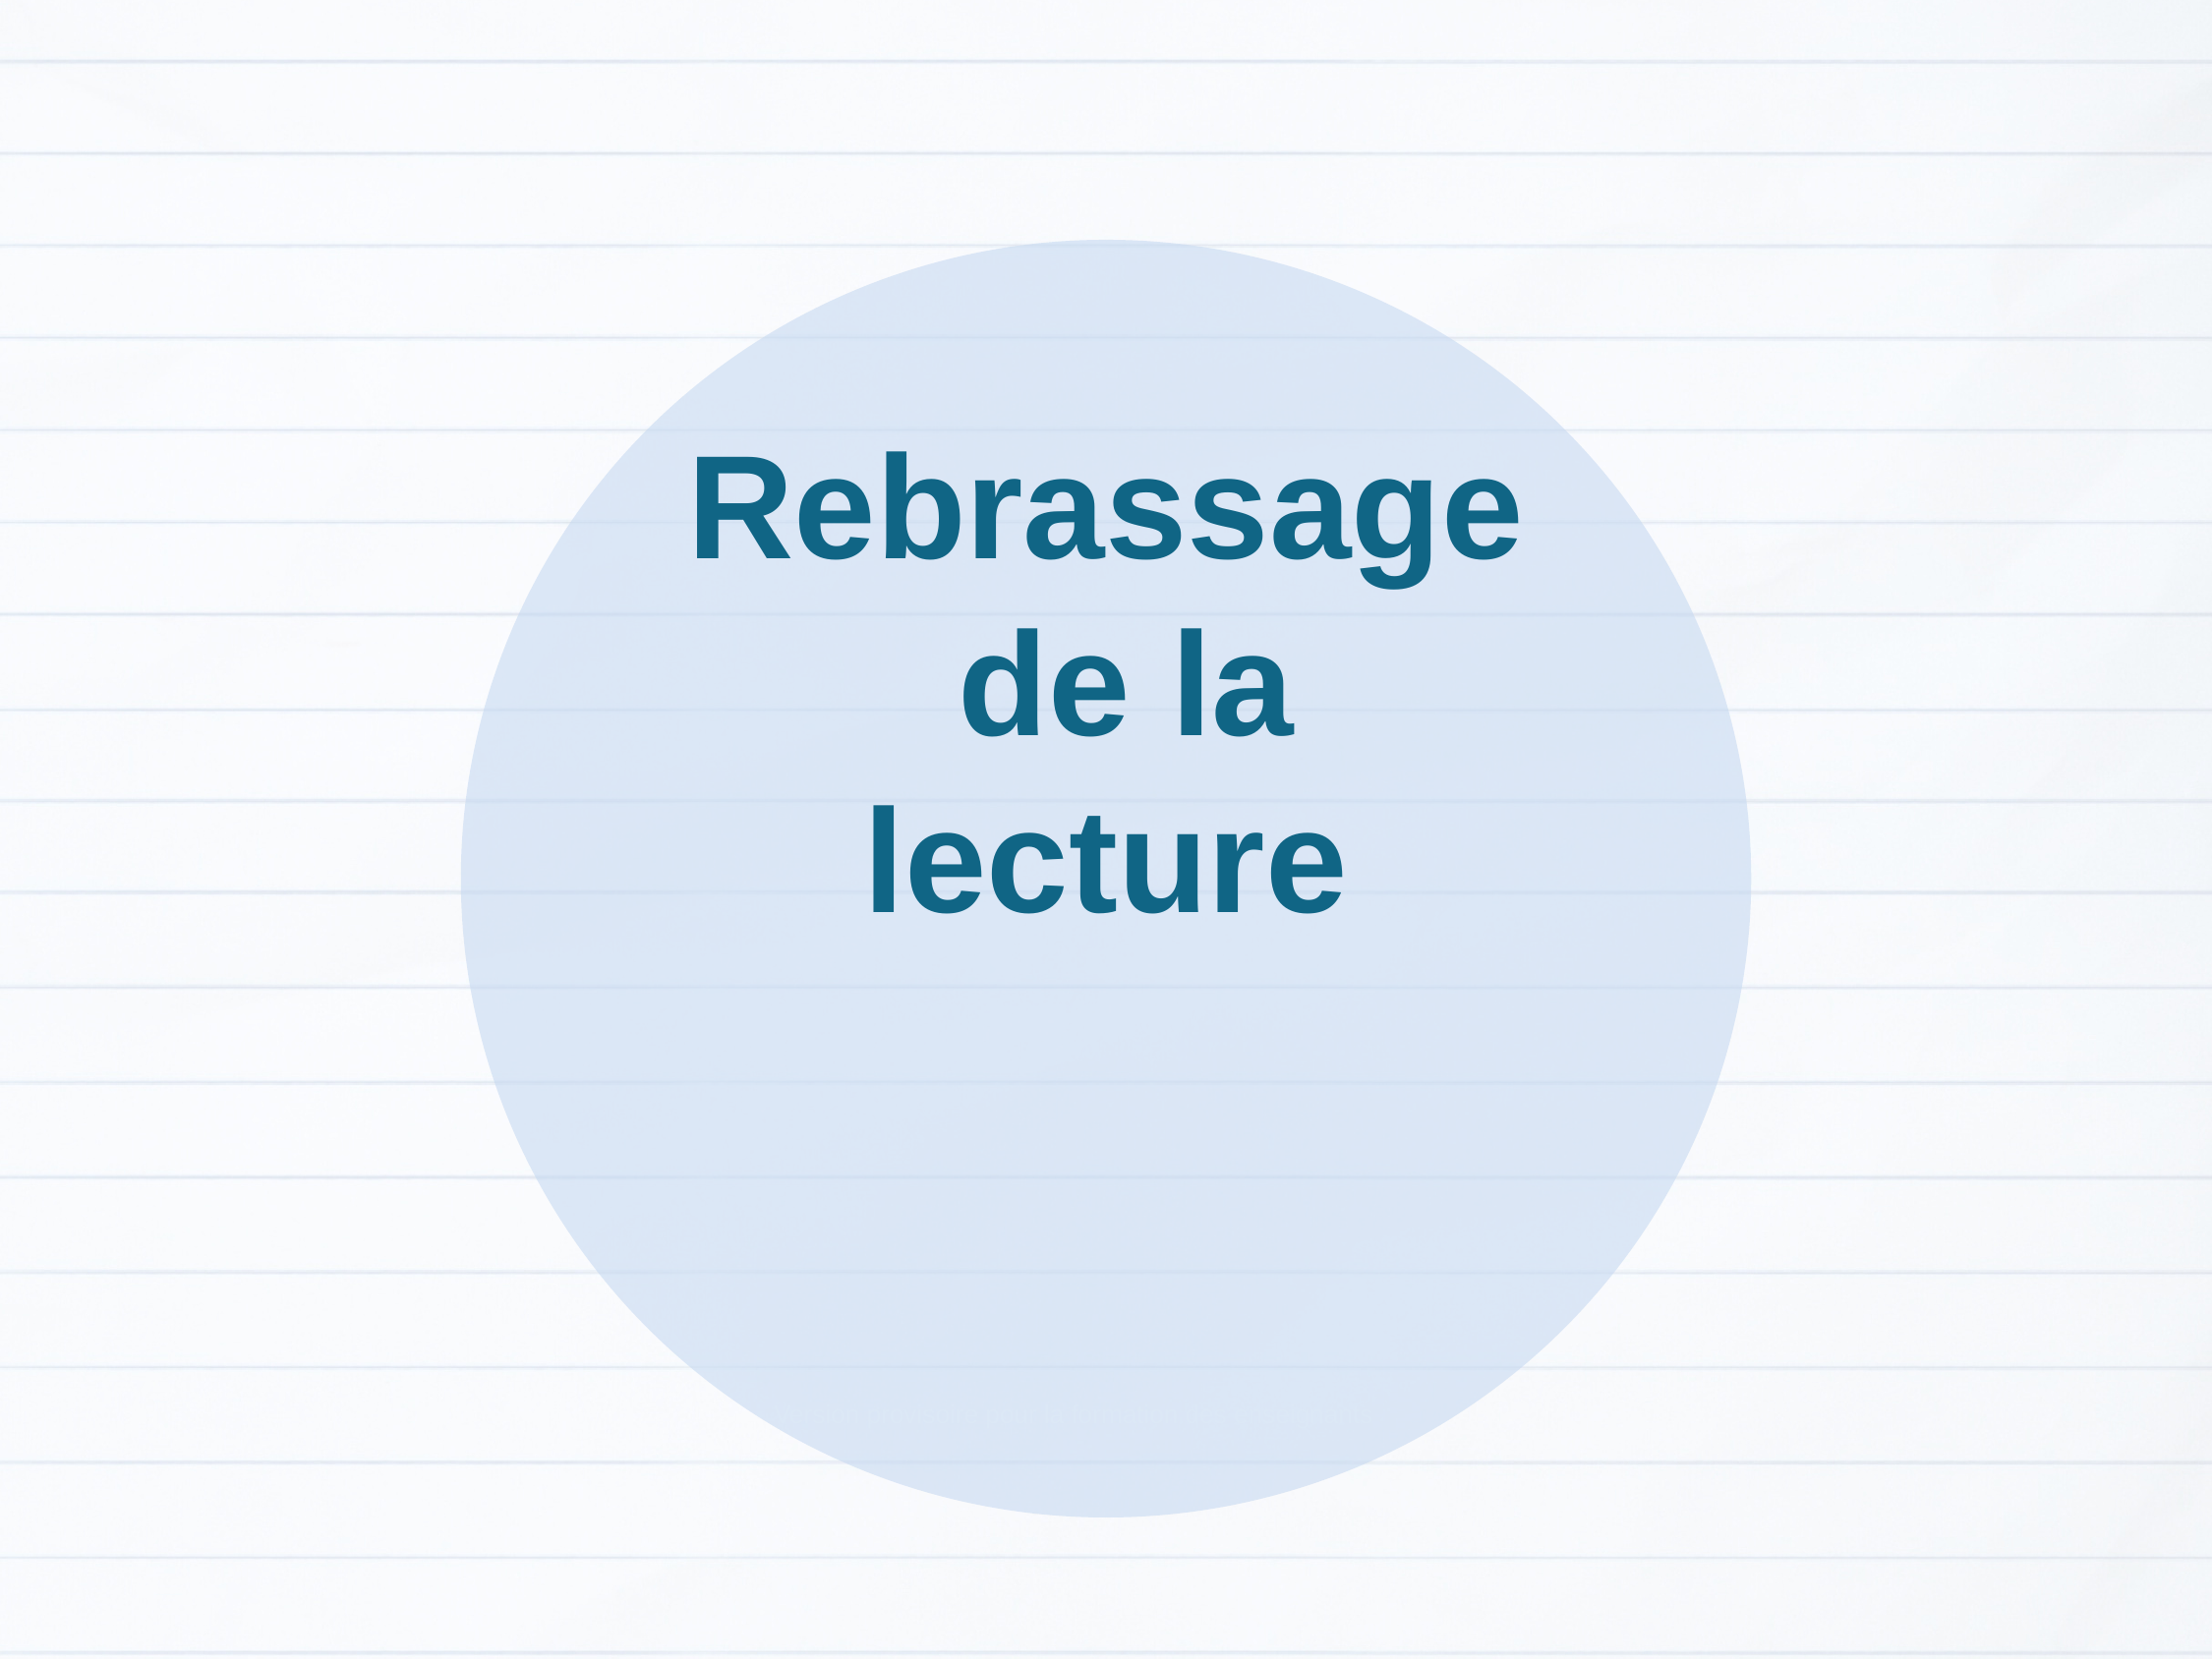

Rebrassage
 de la lecture

Version provisoire pour la formation des enseignants